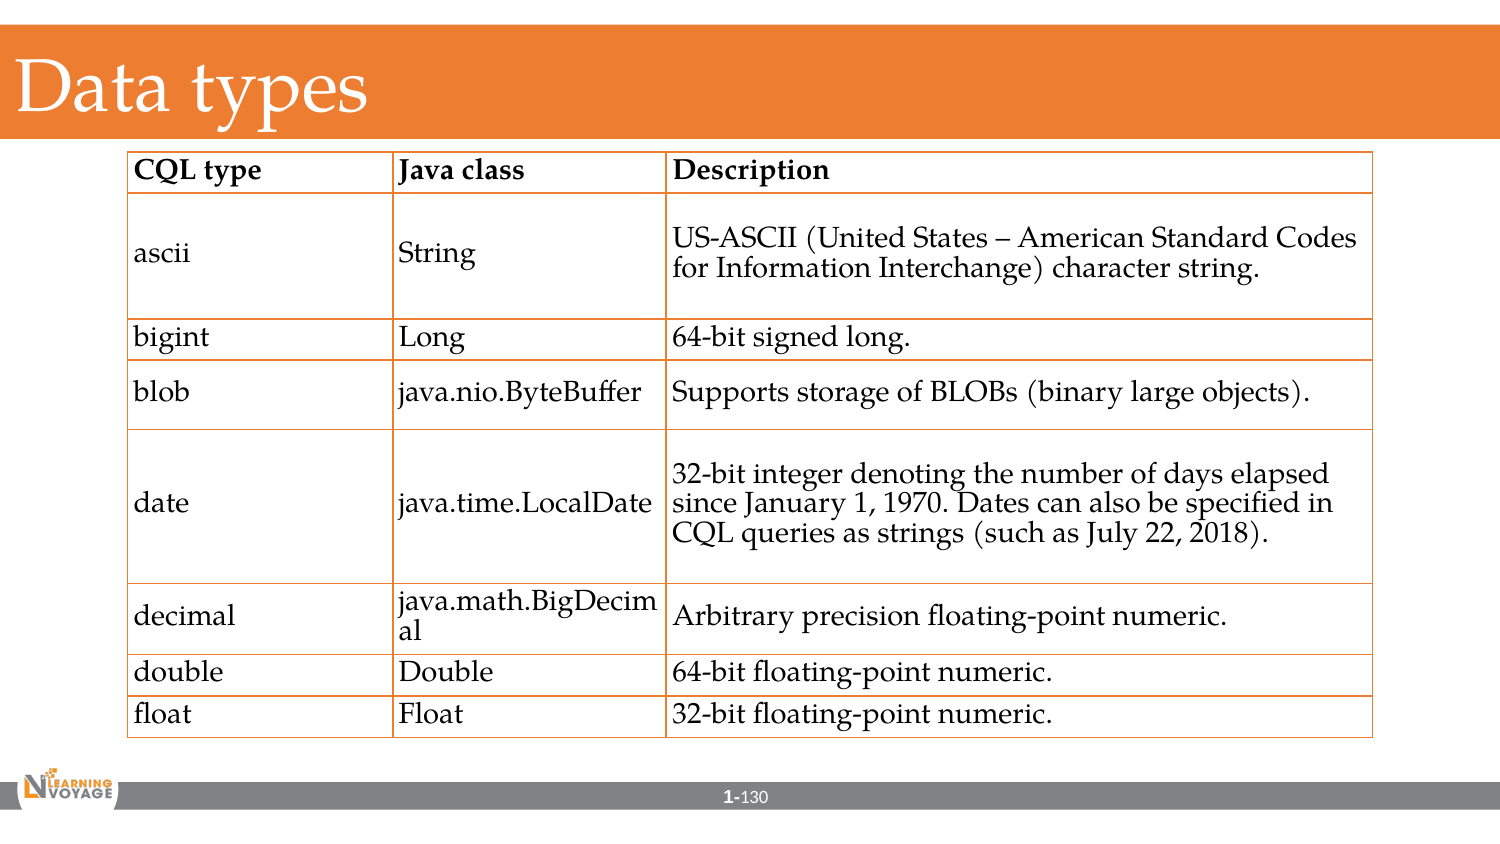

Data types
| CQL type | Java class | Description |
| --- | --- | --- |
| ascii | String | US-ASCII (United States – American Standard Codes for Information Interchange) character string. |
| bigint | Long | 64-bit signed long. |
| blob | java.nio.ByteBuffer | Supports storage of BLOBs (binary large objects). |
| date | java.time.LocalDate | 32-bit integer denoting the number of days elapsed since January 1, 1970. Dates can also be specified in CQL queries as strings (such as July 22, 2018). |
| decimal | java.math.BigDecimal | Arbitrary precision floating-point numeric. |
| double | Double | 64-bit floating-point numeric. |
| float | Float | 32-bit floating-point numeric. |
1-130